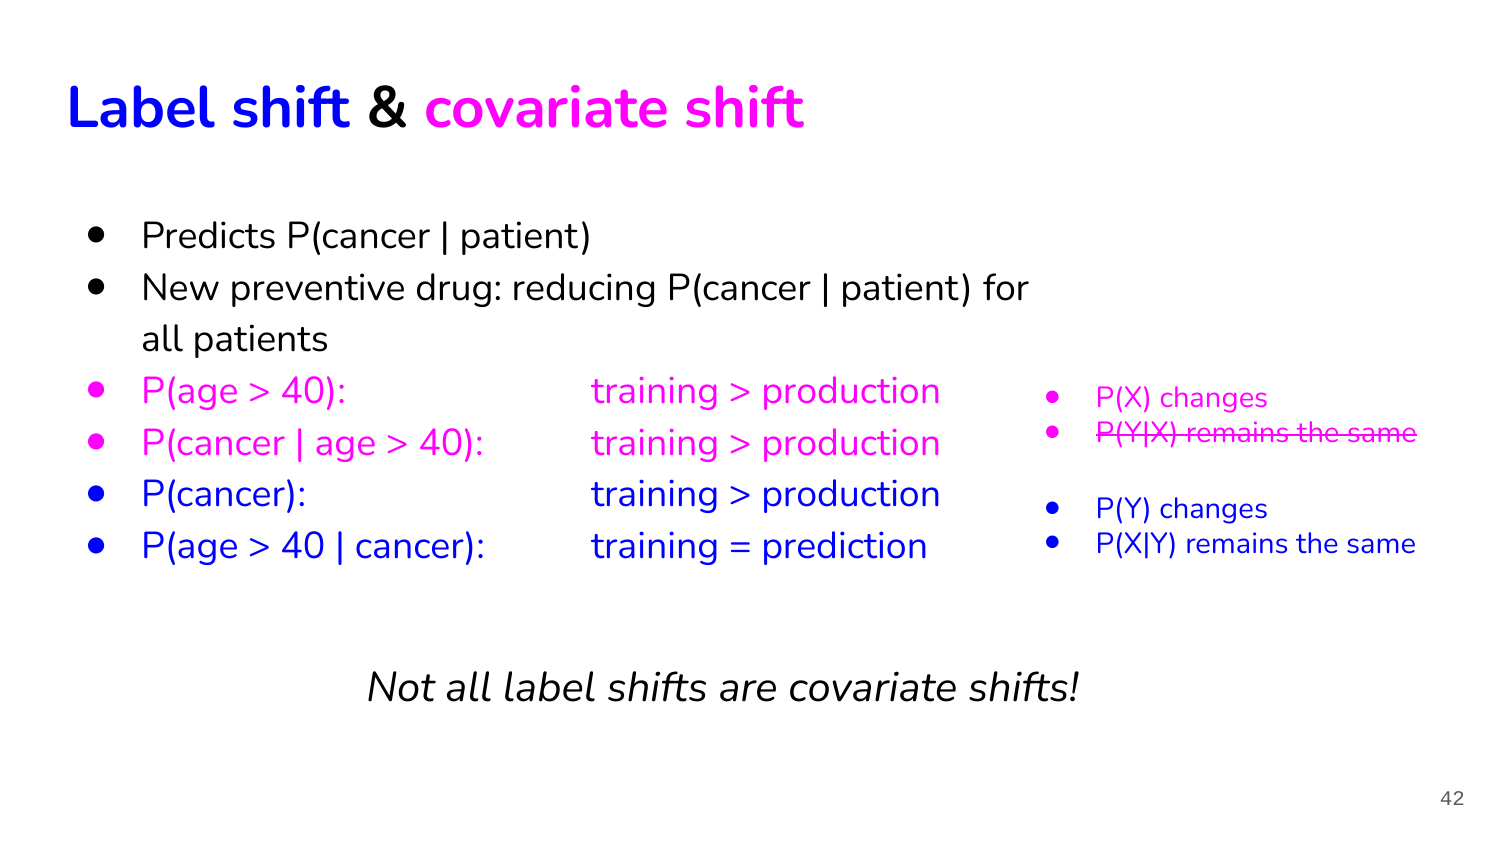

# Label shift & covariate shift
Predicts P(cancer | patient)
New preventive drug: reducing P(cancer | patient) for all patients
P(age > 40):		training > production
P(cancer | age > 40):	training > production
P(cancer):		training > production
P(age > 40 | cancer):	training = prediction
P(X) changes
P(Y|X) remains the same
P(Y) changes
P(X|Y) remains the same
Not all label shifts are covariate shifts!
42